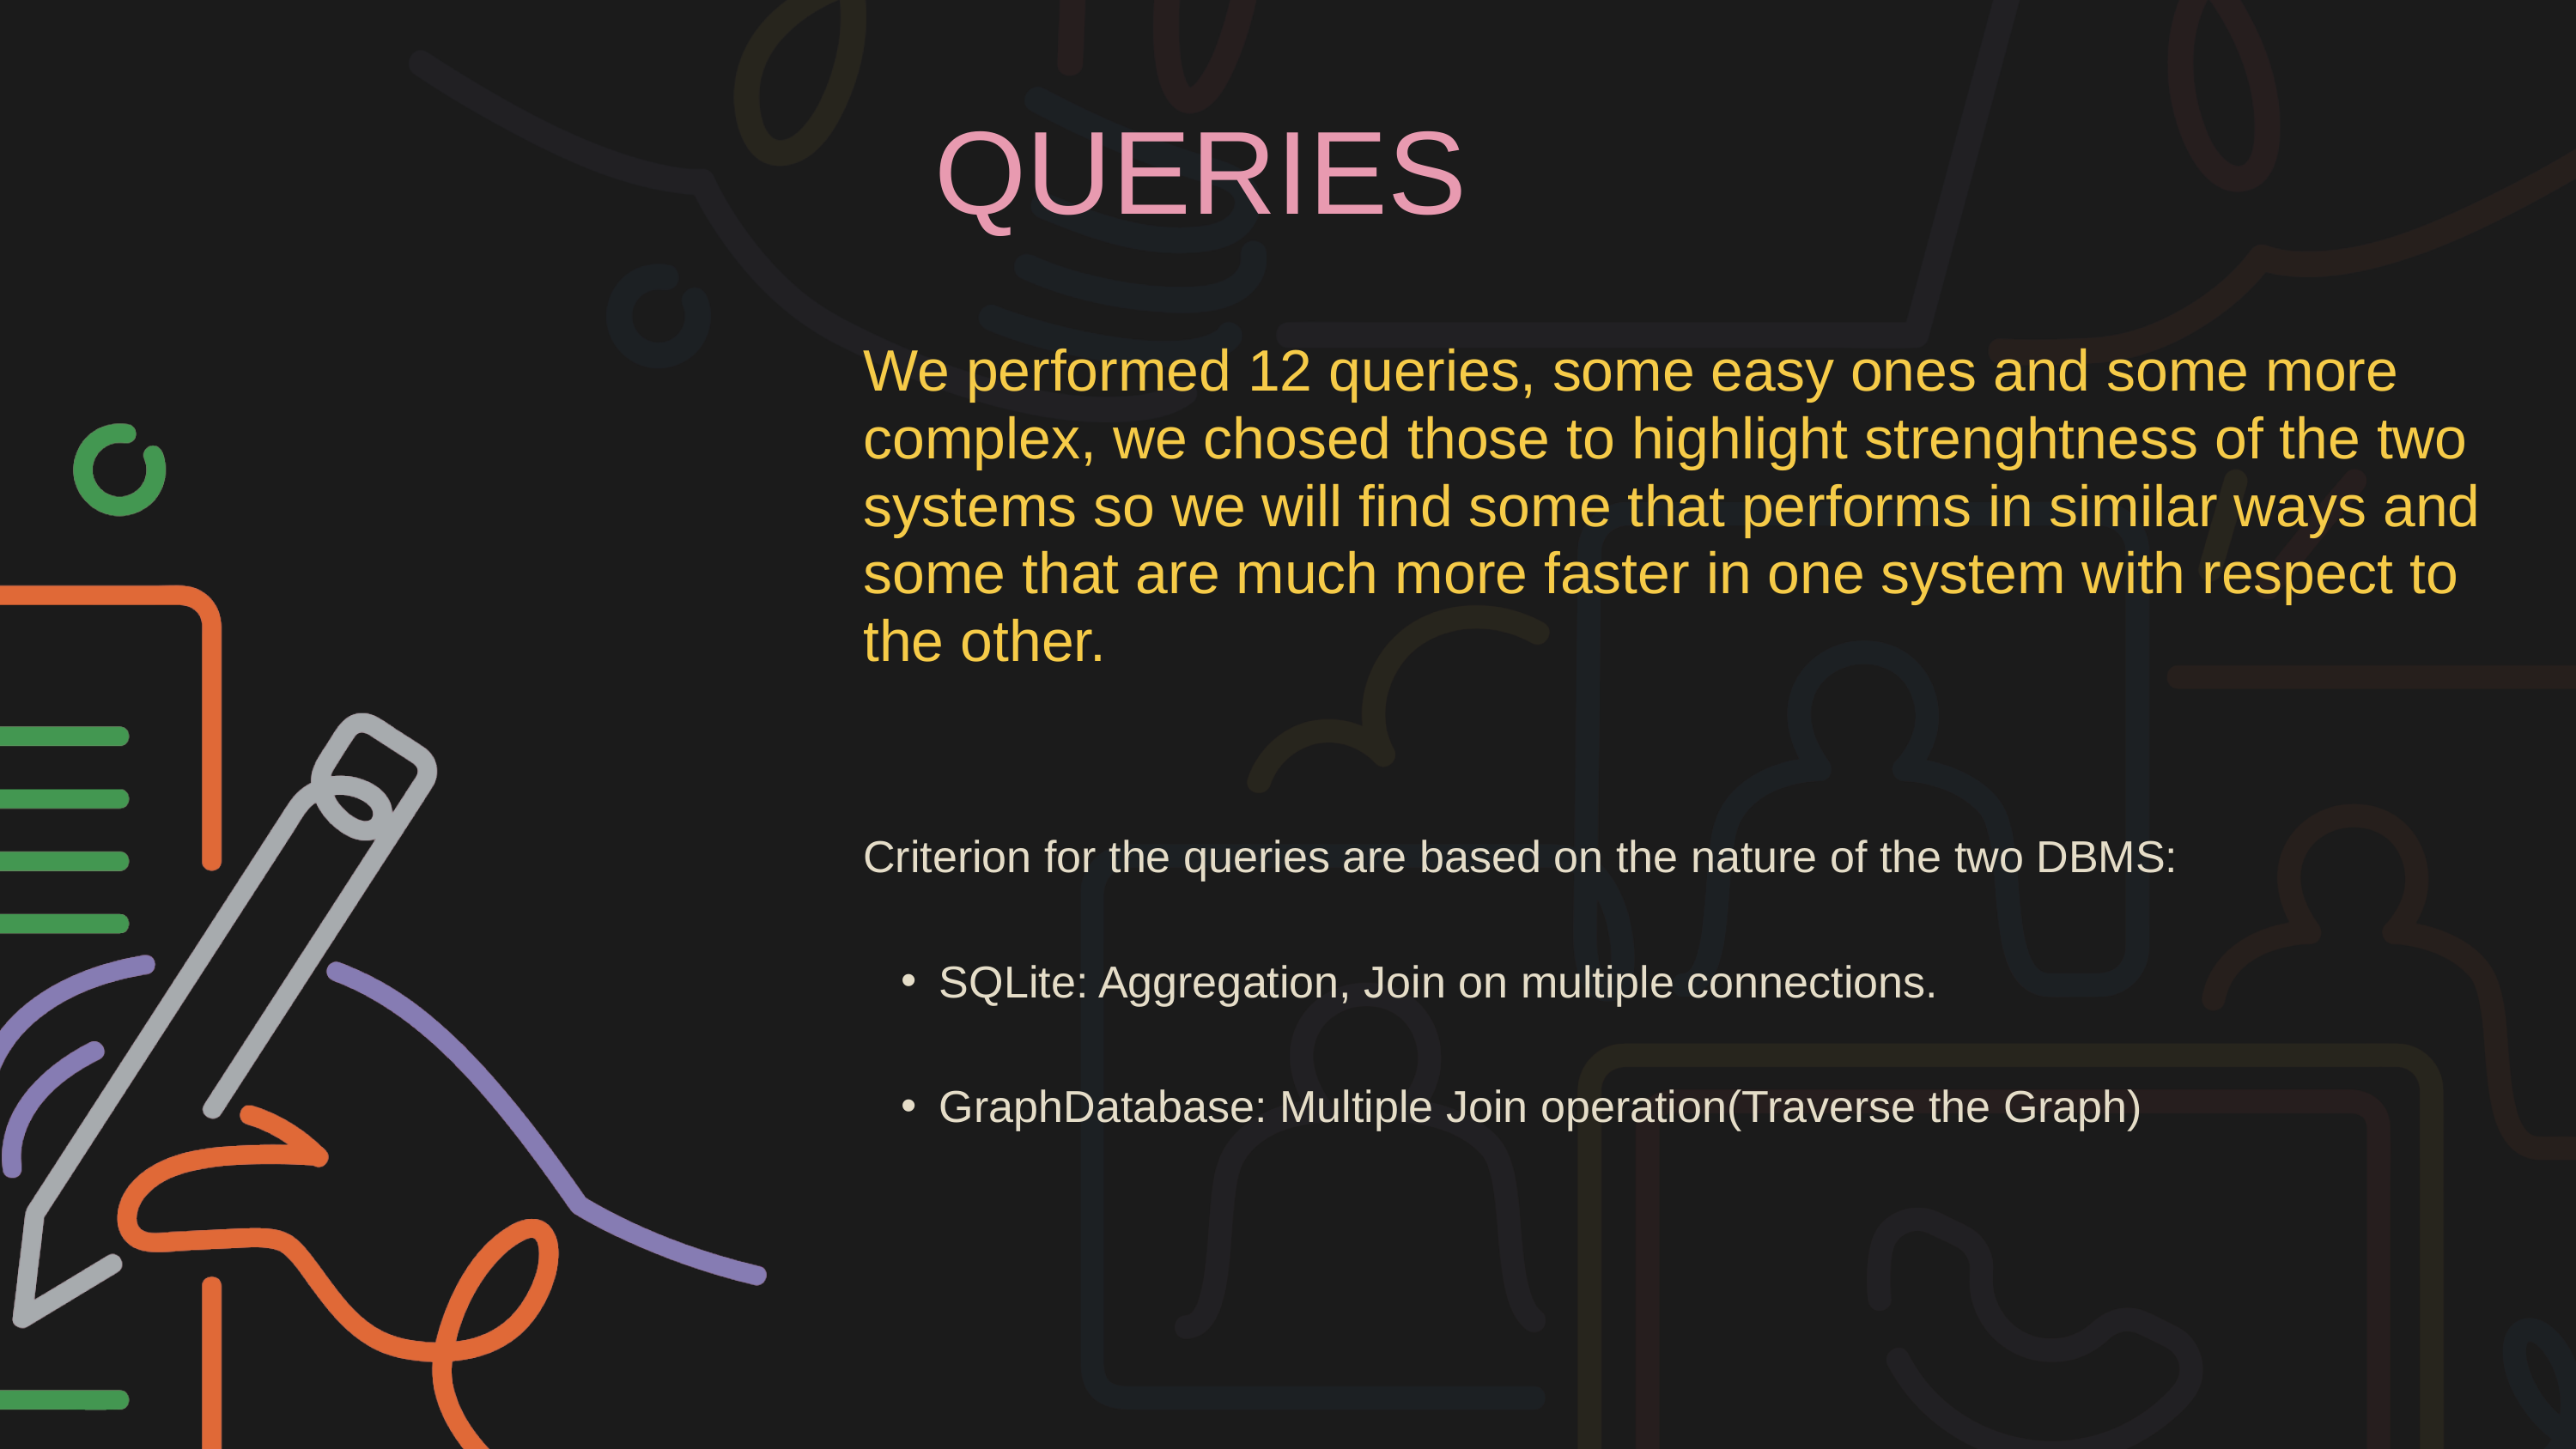

QUERIES
We performed 12 queries, some easy ones and some more complex, we chosed those to highlight strenghtness of the two systems so we will find some that performs in similar ways and some that are much more faster in one system with respect to the other.

Criterion for the queries are based on the nature of the two DBMS:

SQLite: Aggregation, Join on multiple connections.

GraphDatabase: Multiple Join operation(Traverse the Graph)